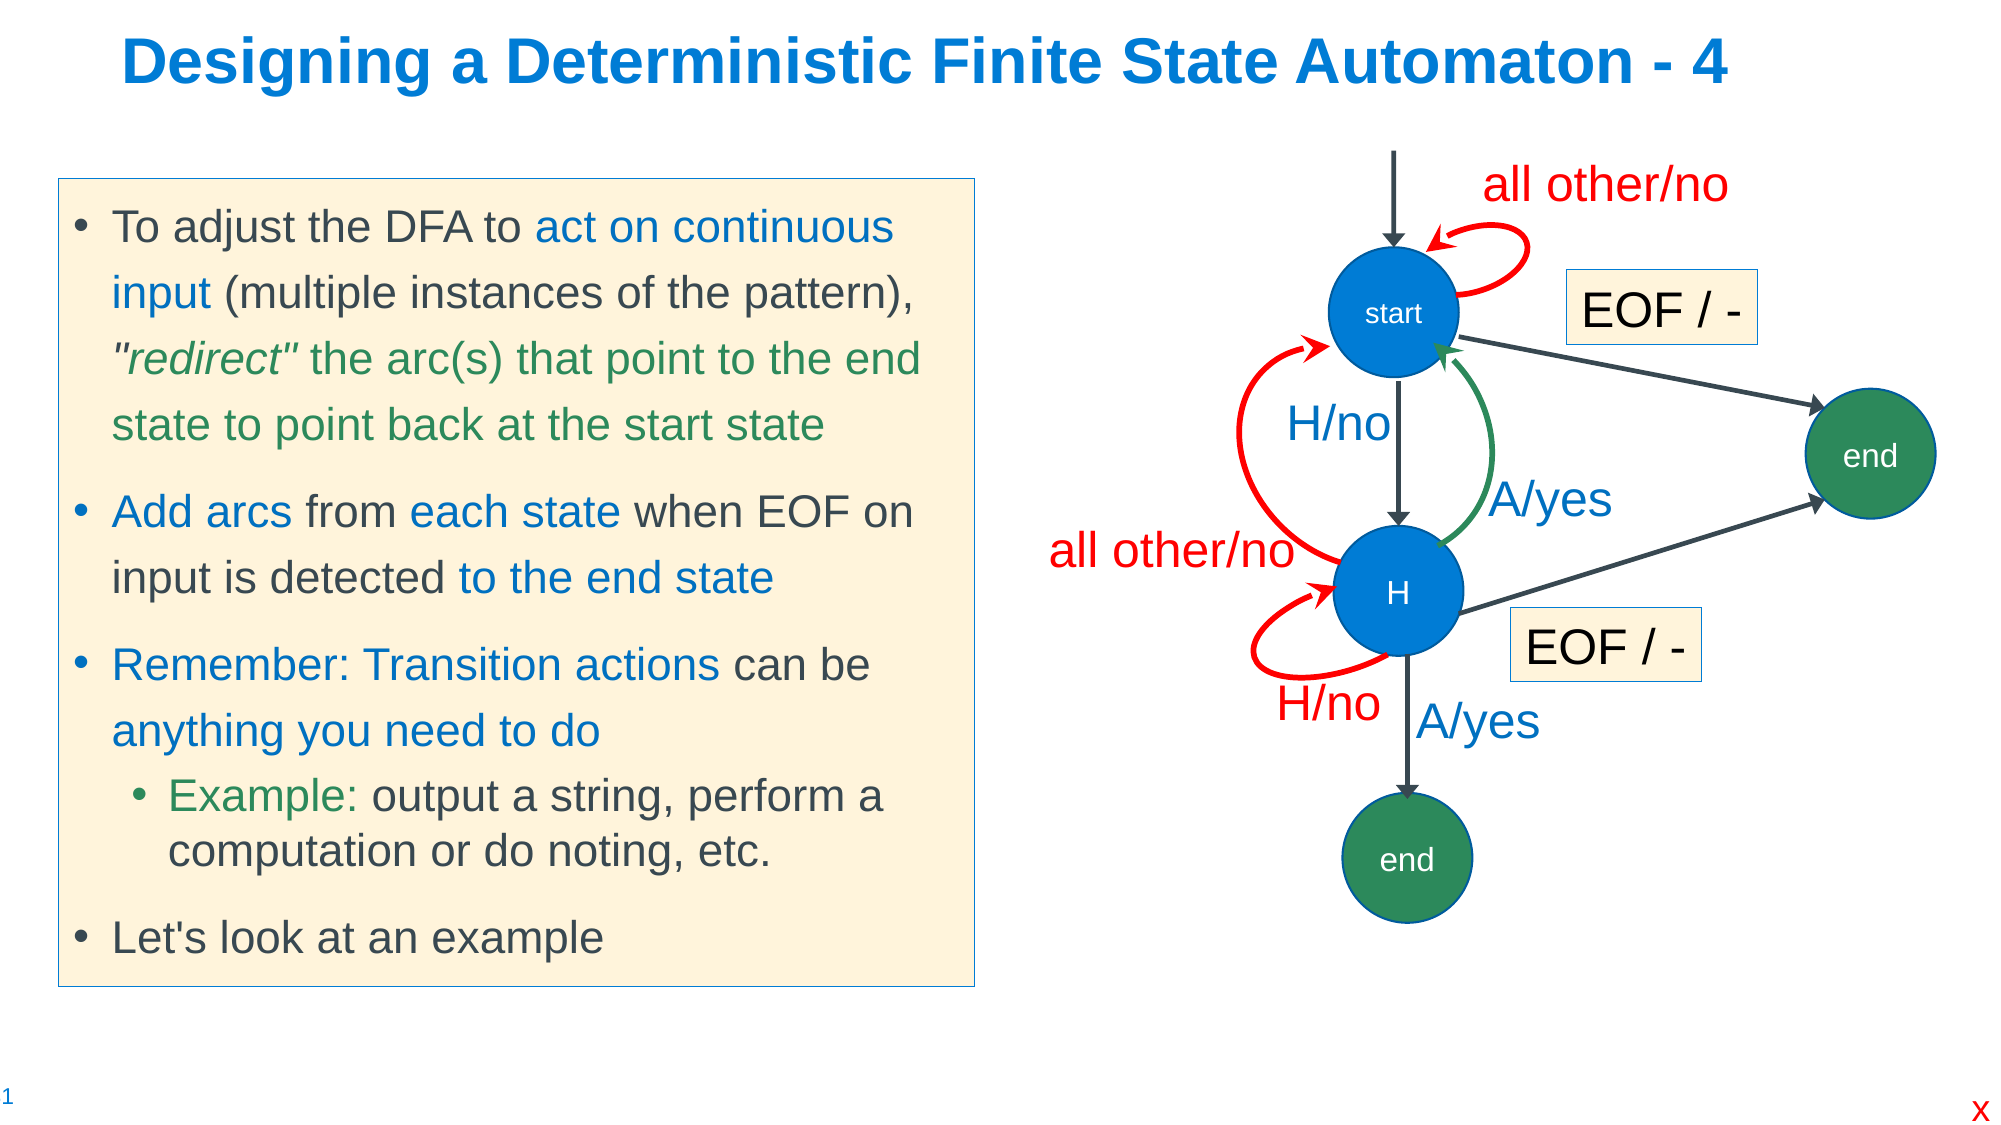

# Designing a Deterministic Finite State Automaton - 4
all other/no
To adjust the DFA to act on continuous input (multiple instances of the pattern), "redirect" the arc(s) that point to the end state to point back at the start state
Add arcs from each state when EOF on input is detected to the end state
Remember: Transition actions can be anything you need to do
Example: output a string, perform a computation or do noting, etc.
Let's look at an example

start
EOF / -
end
EOF / -

A/yes

H/no
all other/no
H

A/yes
end
H/no
x